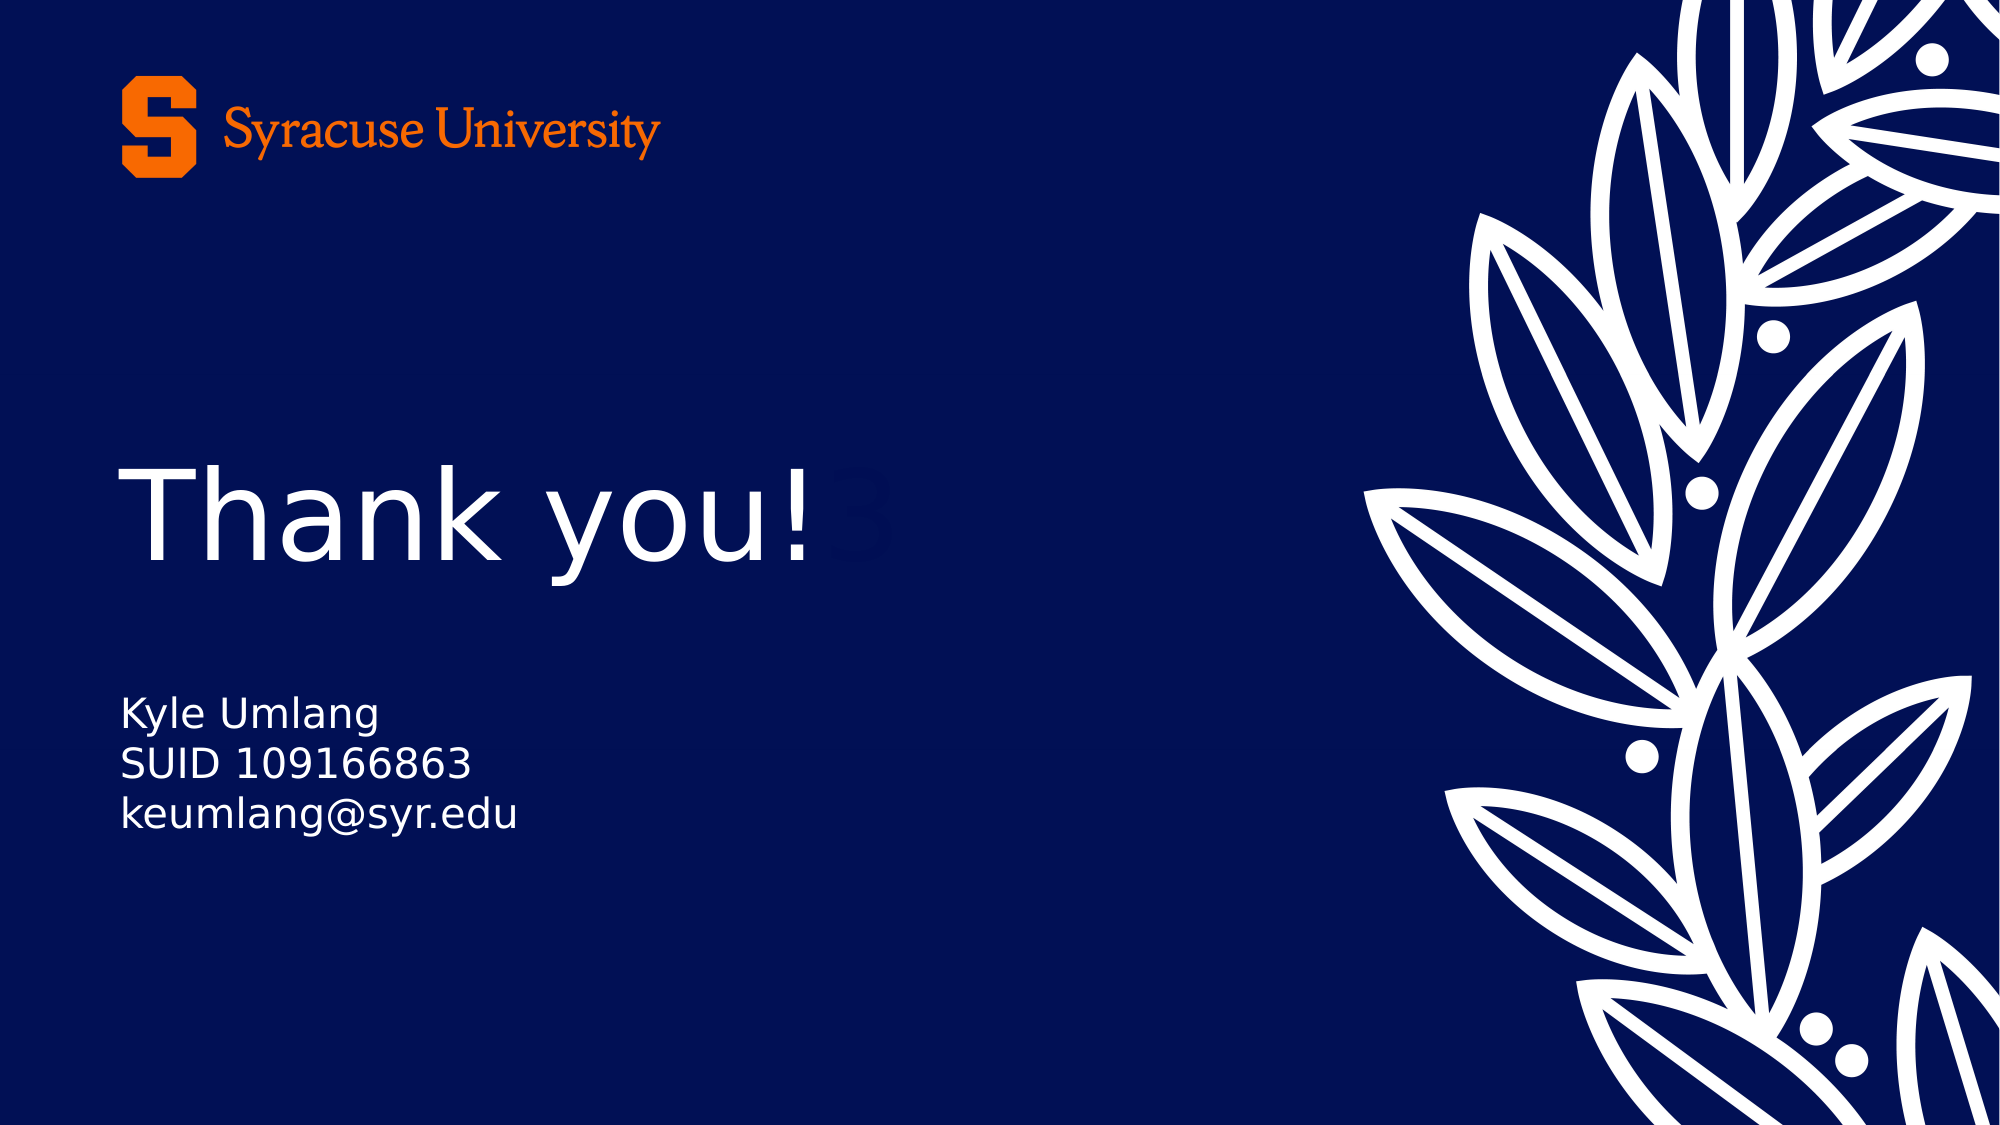

# Thank you!3
Kyle Umlang
SUID 109166863
keumlang@syr.edu